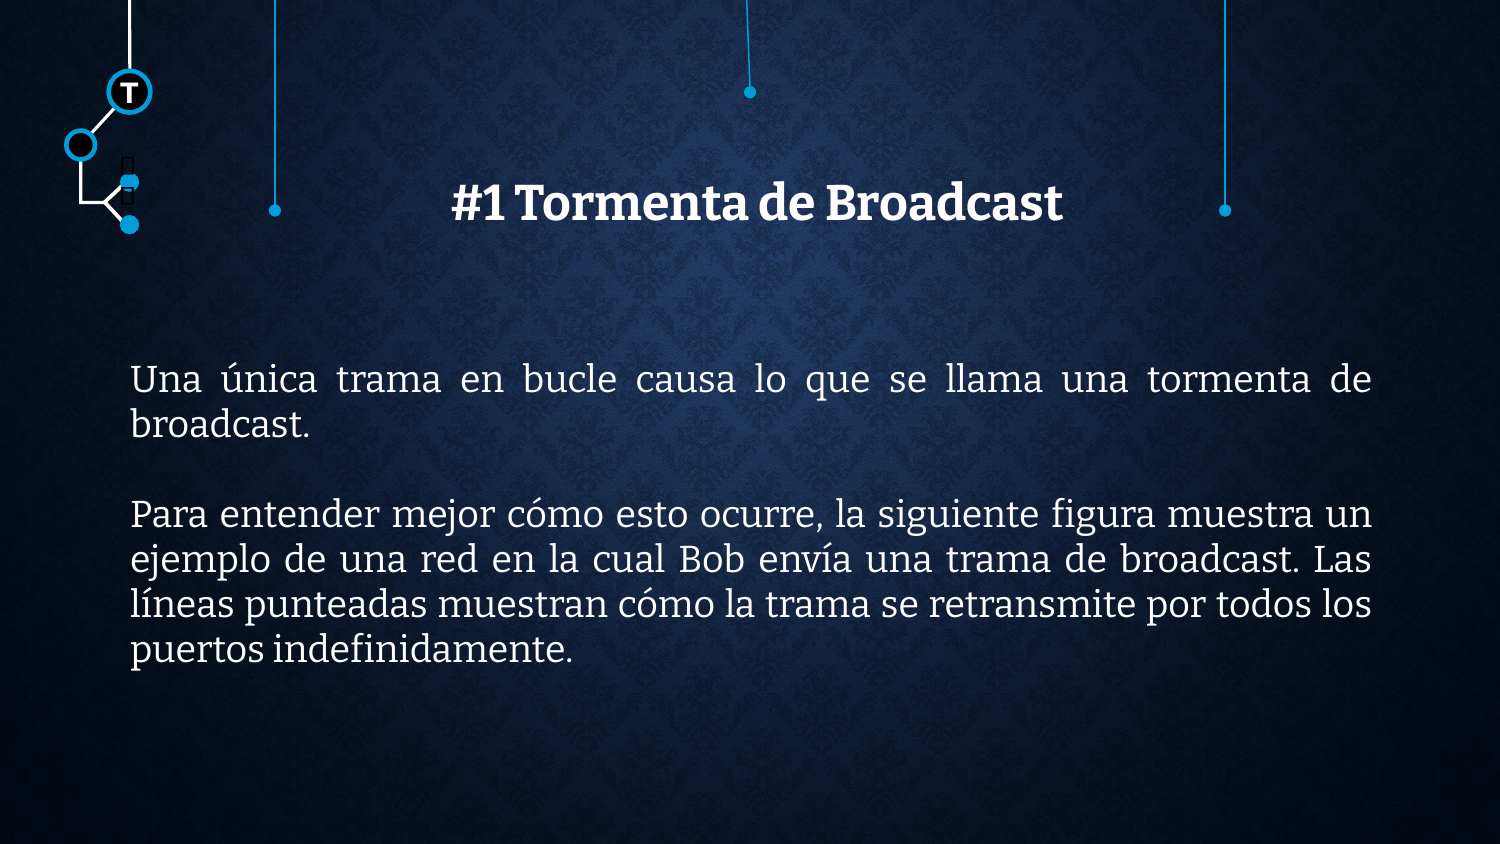

T

#1 Tormenta de Broadcast
🠺

🠺
Una única trama en bucle causa lo que se llama una tormenta de broadcast.

Para entender mejor cómo esto ocurre, la siguiente figura muestra un ejemplo de una red en la cual Bob envía una trama de broadcast. Las líneas punteadas muestran cómo la trama se retransmite por todos los puertos indefinidamente.